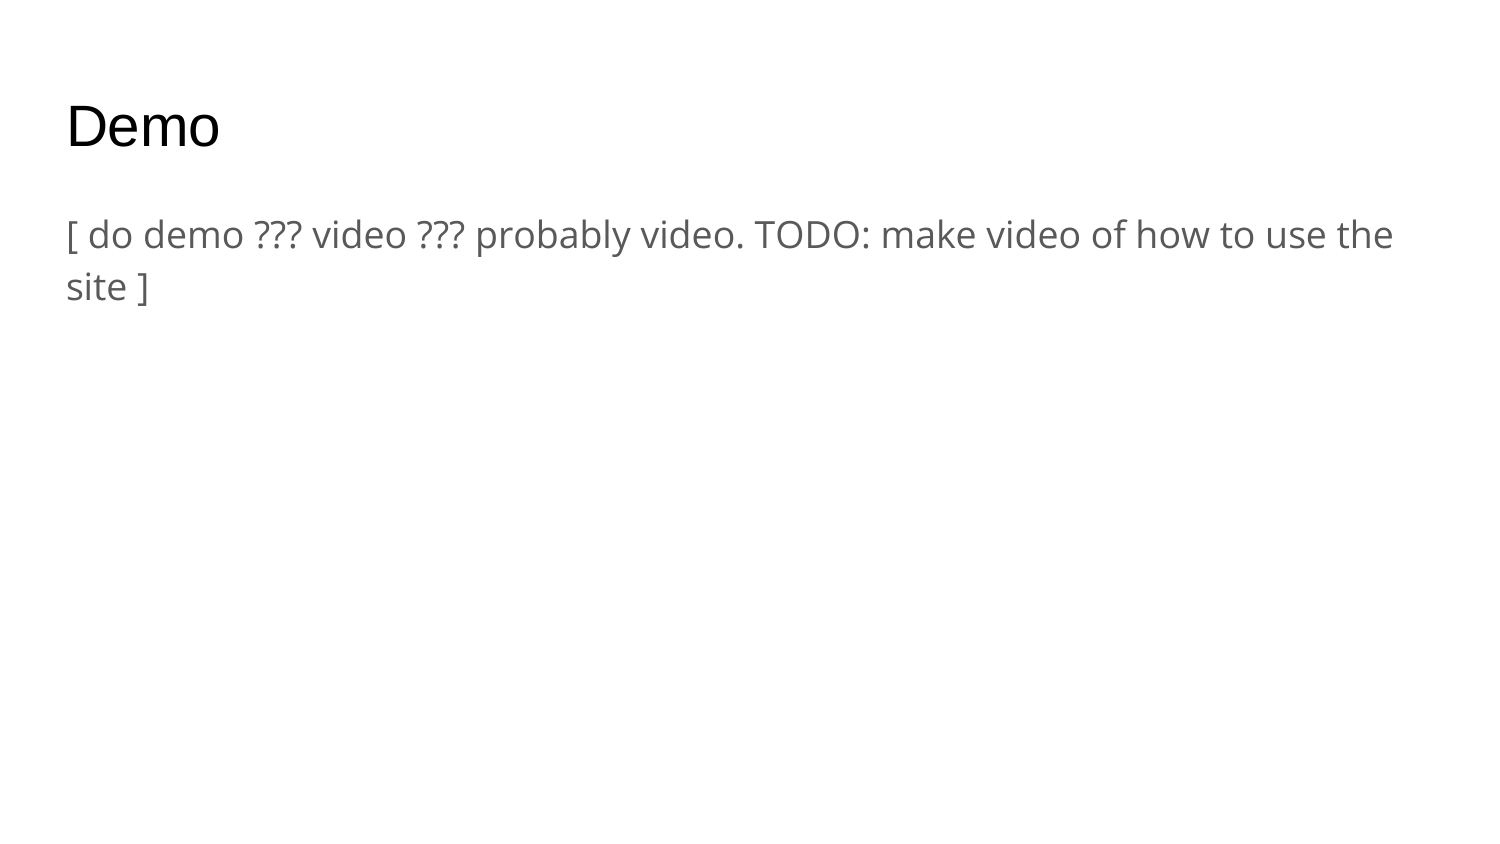

# Demo
[ do demo ??? video ??? probably video. TODO: make video of how to use the site ]